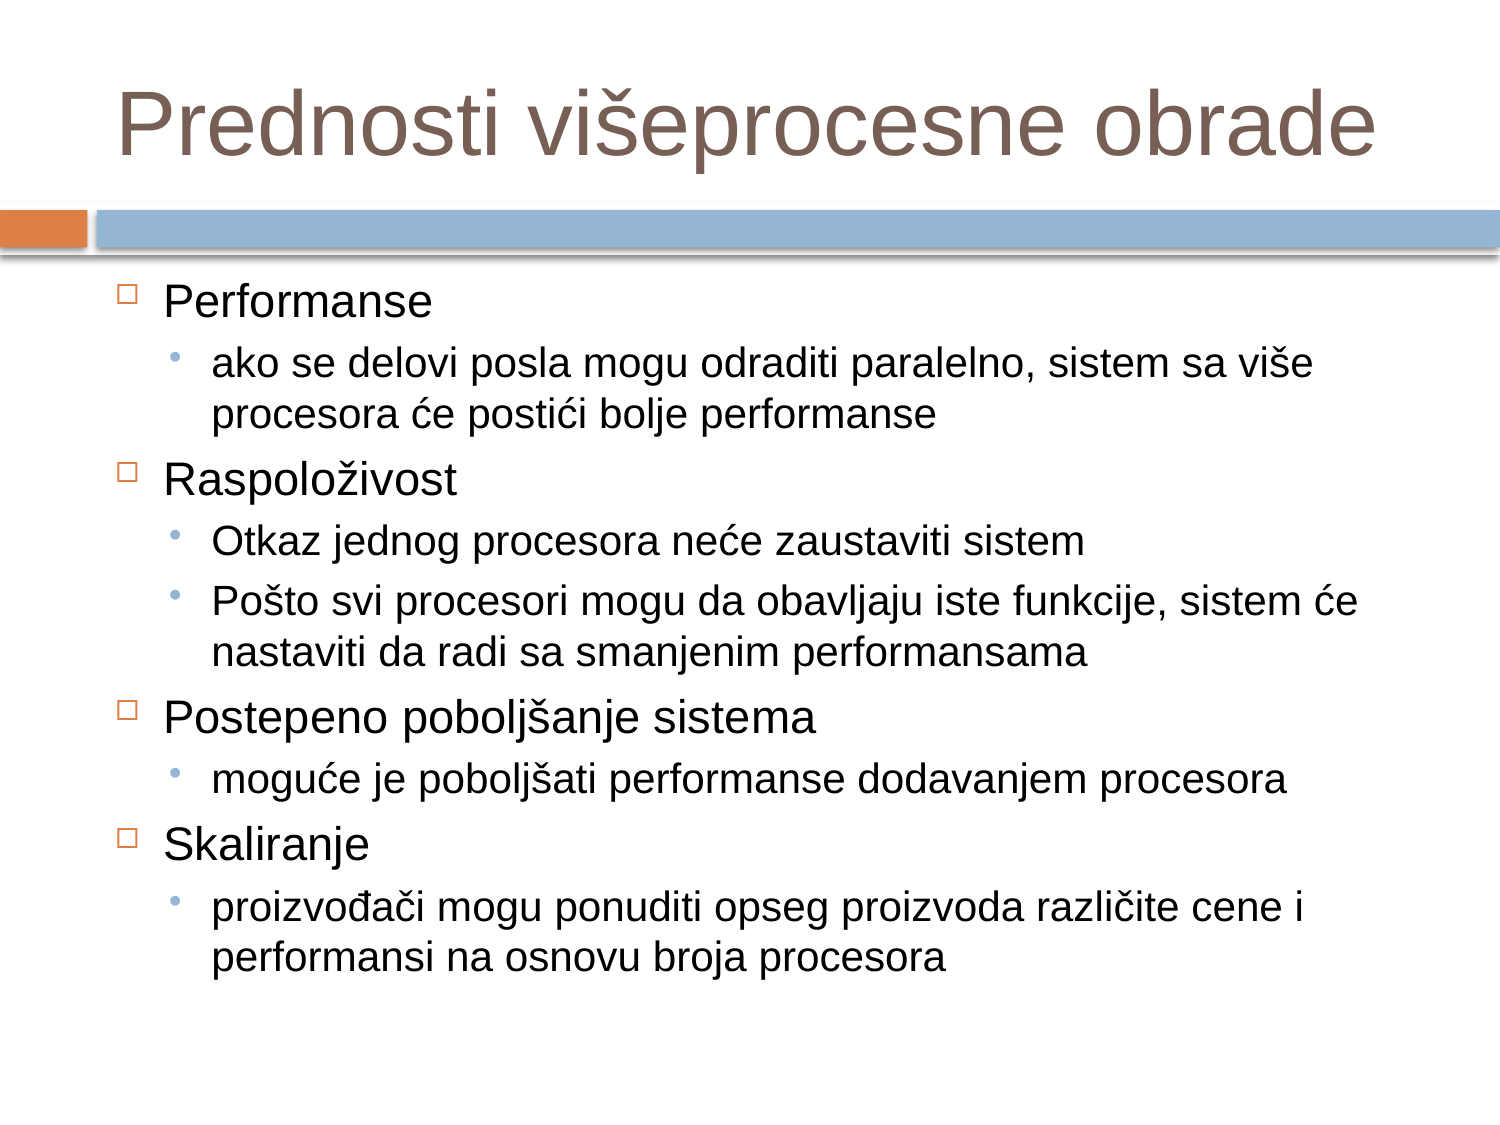

# Prednosti višeprocesne obrade
Performanse
ako se delovi posla mogu odraditi paralelno, sistem sa više procesora će postići bolje performanse
Raspoloživost
Otkaz jednog procesora neće zaustaviti sistem
Pošto svi procesori mogu da obavljaju iste funkcije, sistem će nastaviti da radi sa smanjenim performansama
Postepeno poboljšanje sistema
moguće je poboljšati performanse dodavanjem procesora
Skaliranje
proizvođači mogu ponuditi opseg proizvoda različite cene i performansi na osnovu broja procesora